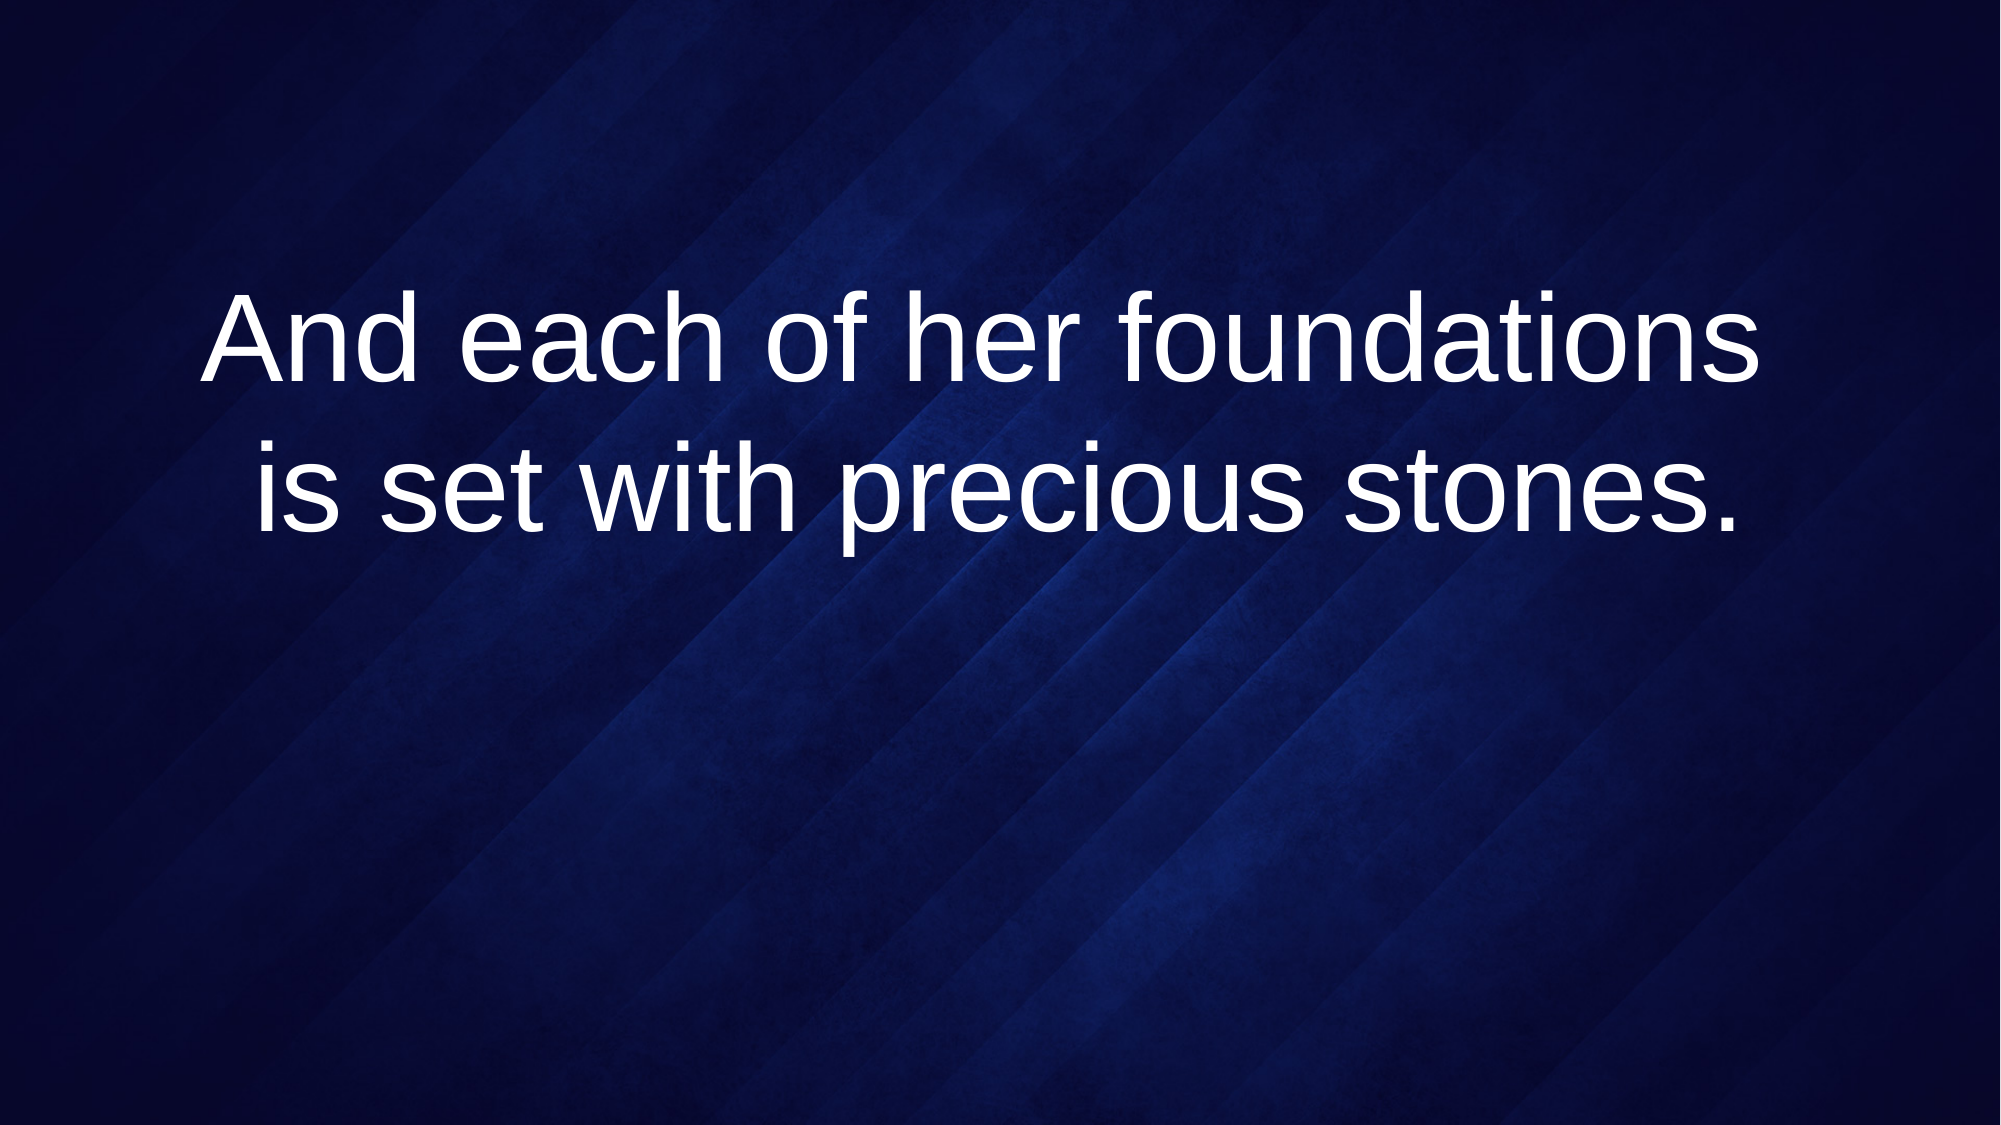

# And each of her foundations is set with precious stones.